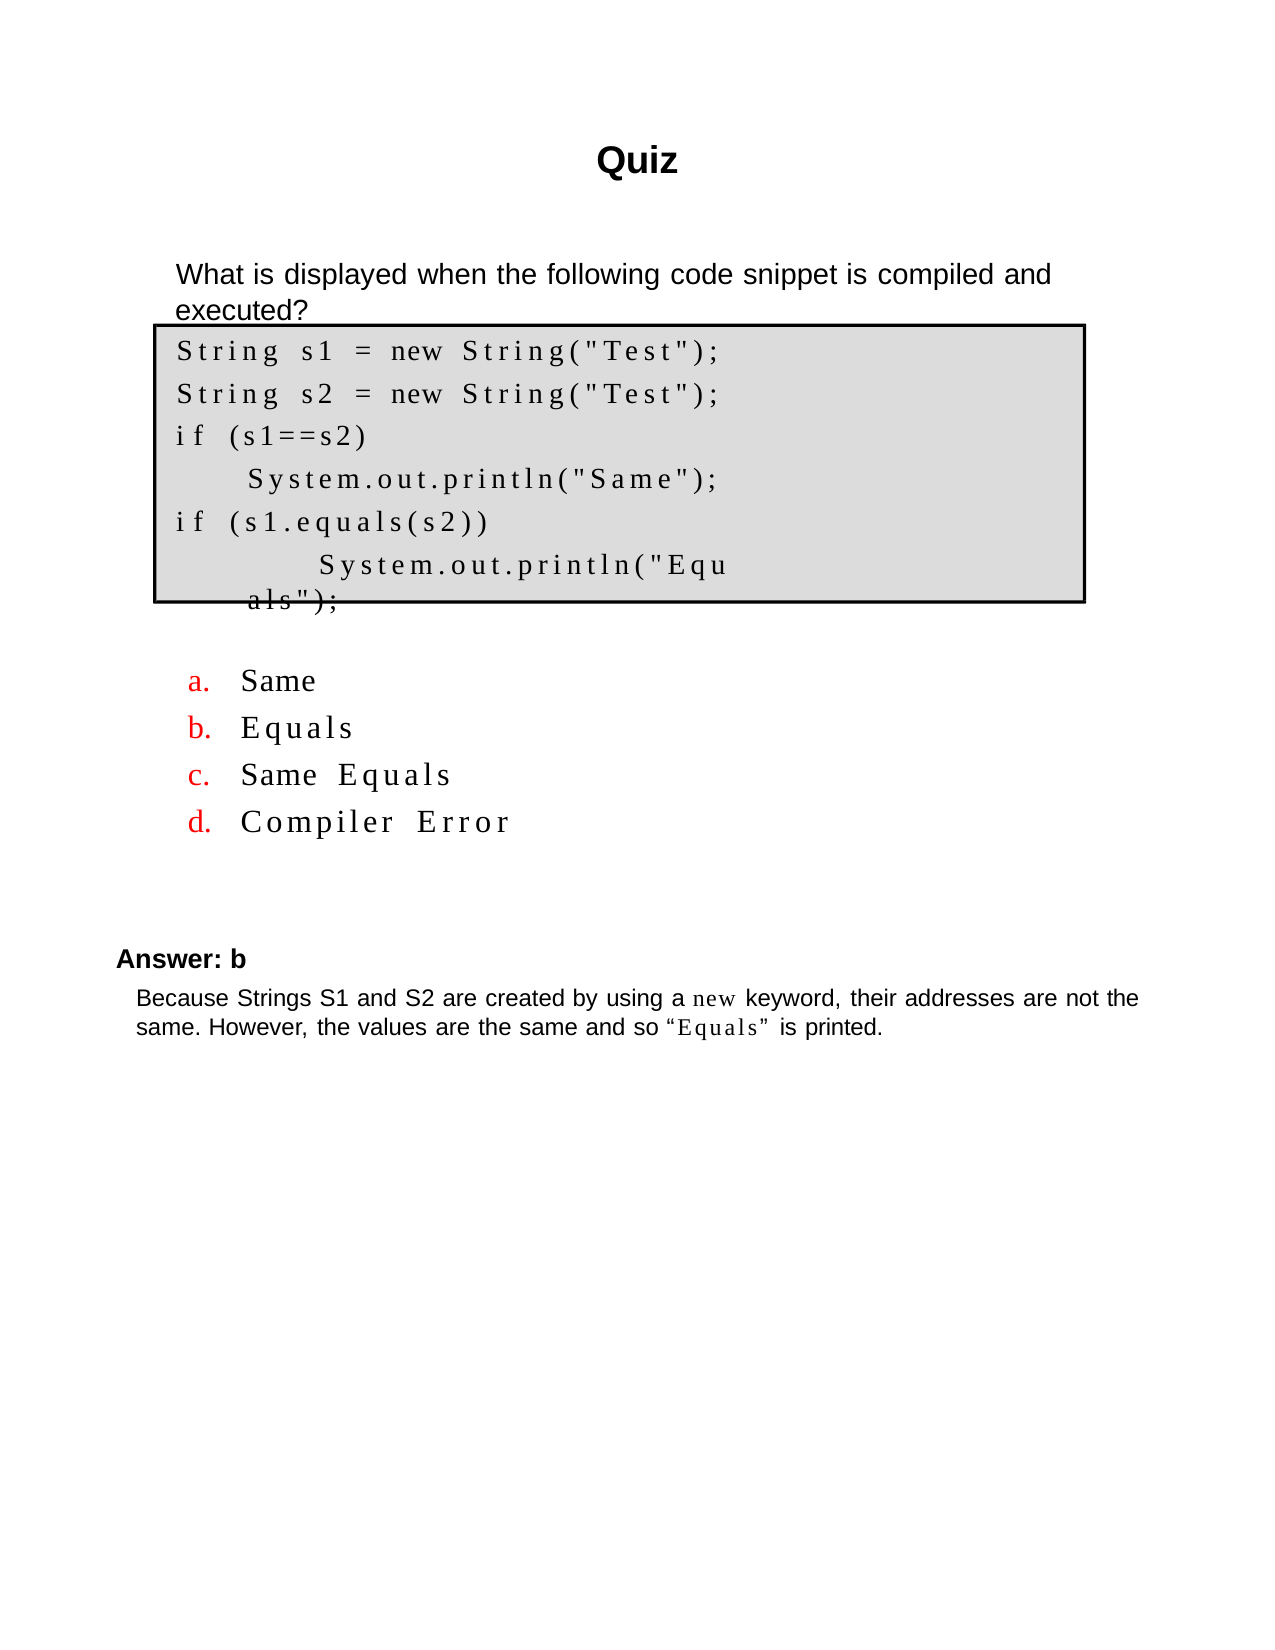

Quiz

What is displayed when the following code snippet is compiled and executed?
String  s1  =  new  String("Test");
String  s2  =  new  String("Test"); if  (s1==s2)
System.out.println("Same"); if  (s1.equals(s2))
System.out.println("Equals");

Same
Equals
Same  Equals
Compiler  Error

Answer: b
Because Strings S1 and S2 are created by using a new keyword, their addresses are not the same. However, the values are the same and so “Equals” is printed.